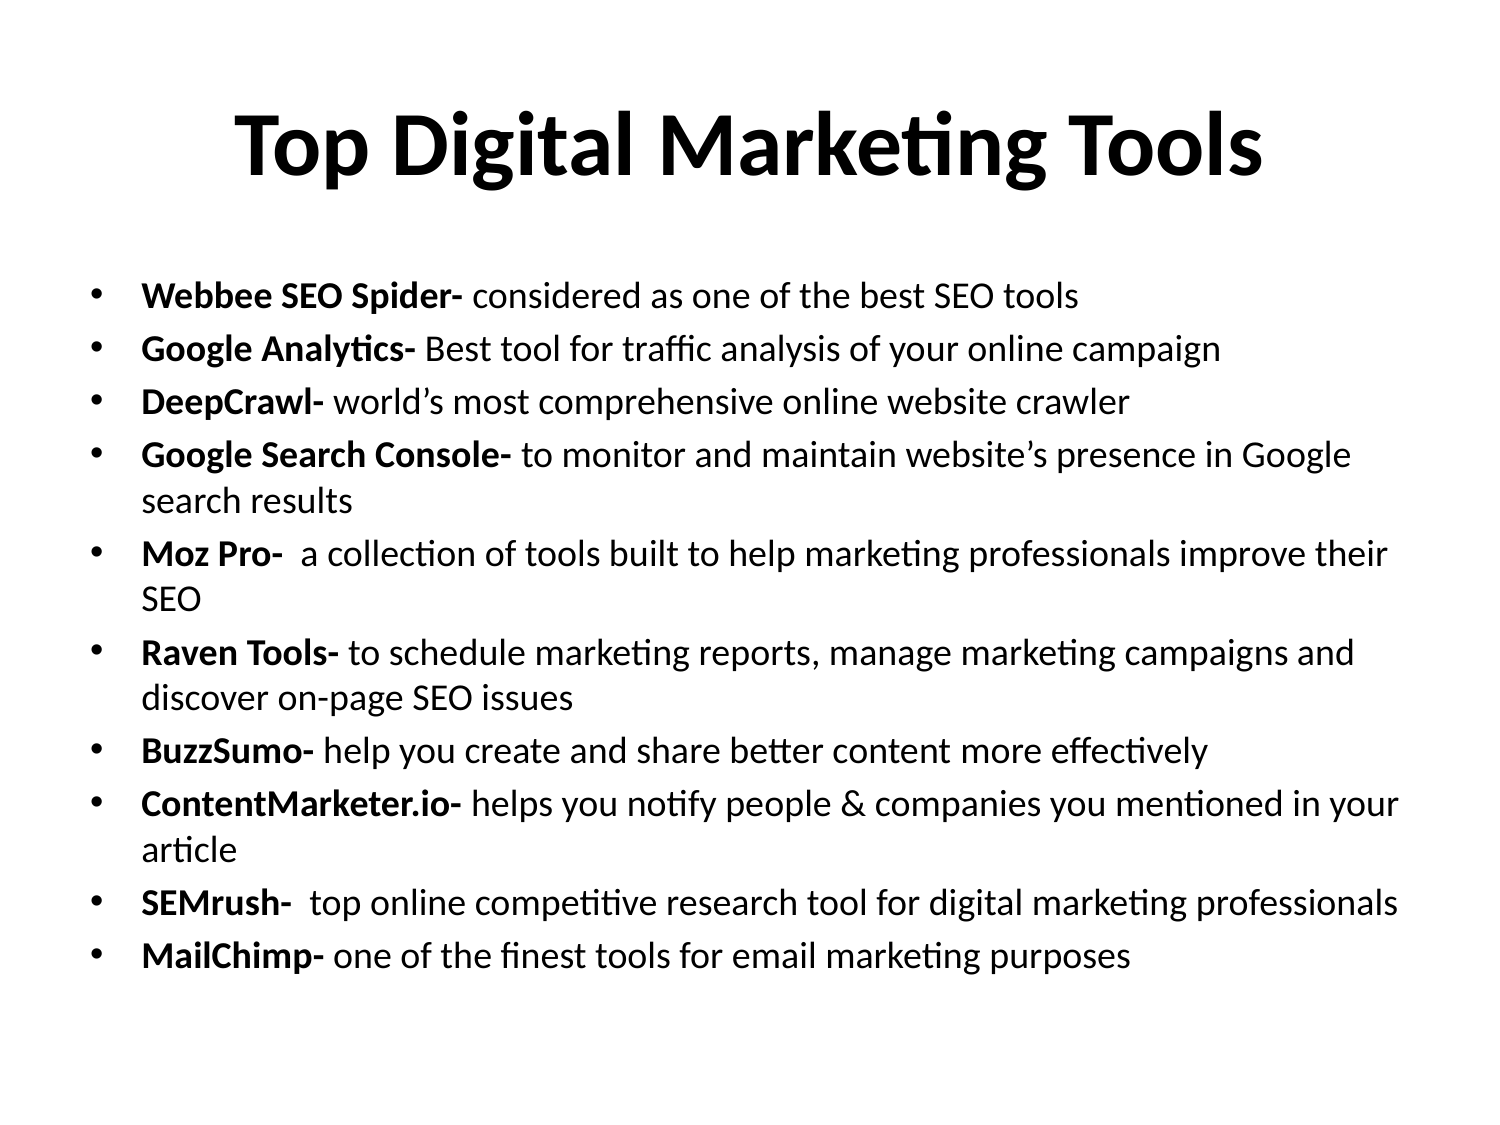

# Top Digital Marketing Tools
Webbee SEO Spider- considered as one of the best SEO tools
Google Analytics- Best tool for traffic analysis of your online campaign
DeepCrawl- world’s most comprehensive online website crawler
Google Search Console- to monitor and maintain website’s presence in Google search results
Moz Pro-  a collection of tools built to help marketing professionals improve their SEO
Raven Tools- to schedule marketing reports, manage marketing campaigns and discover on-page SEO issues
BuzzSumo- help you create and share better content more effectively
ContentMarketer.io- helps you notify people & companies you mentioned in your article
SEMrush-  top online competitive research tool for digital marketing professionals
MailChimp- one of the finest tools for email marketing purposes